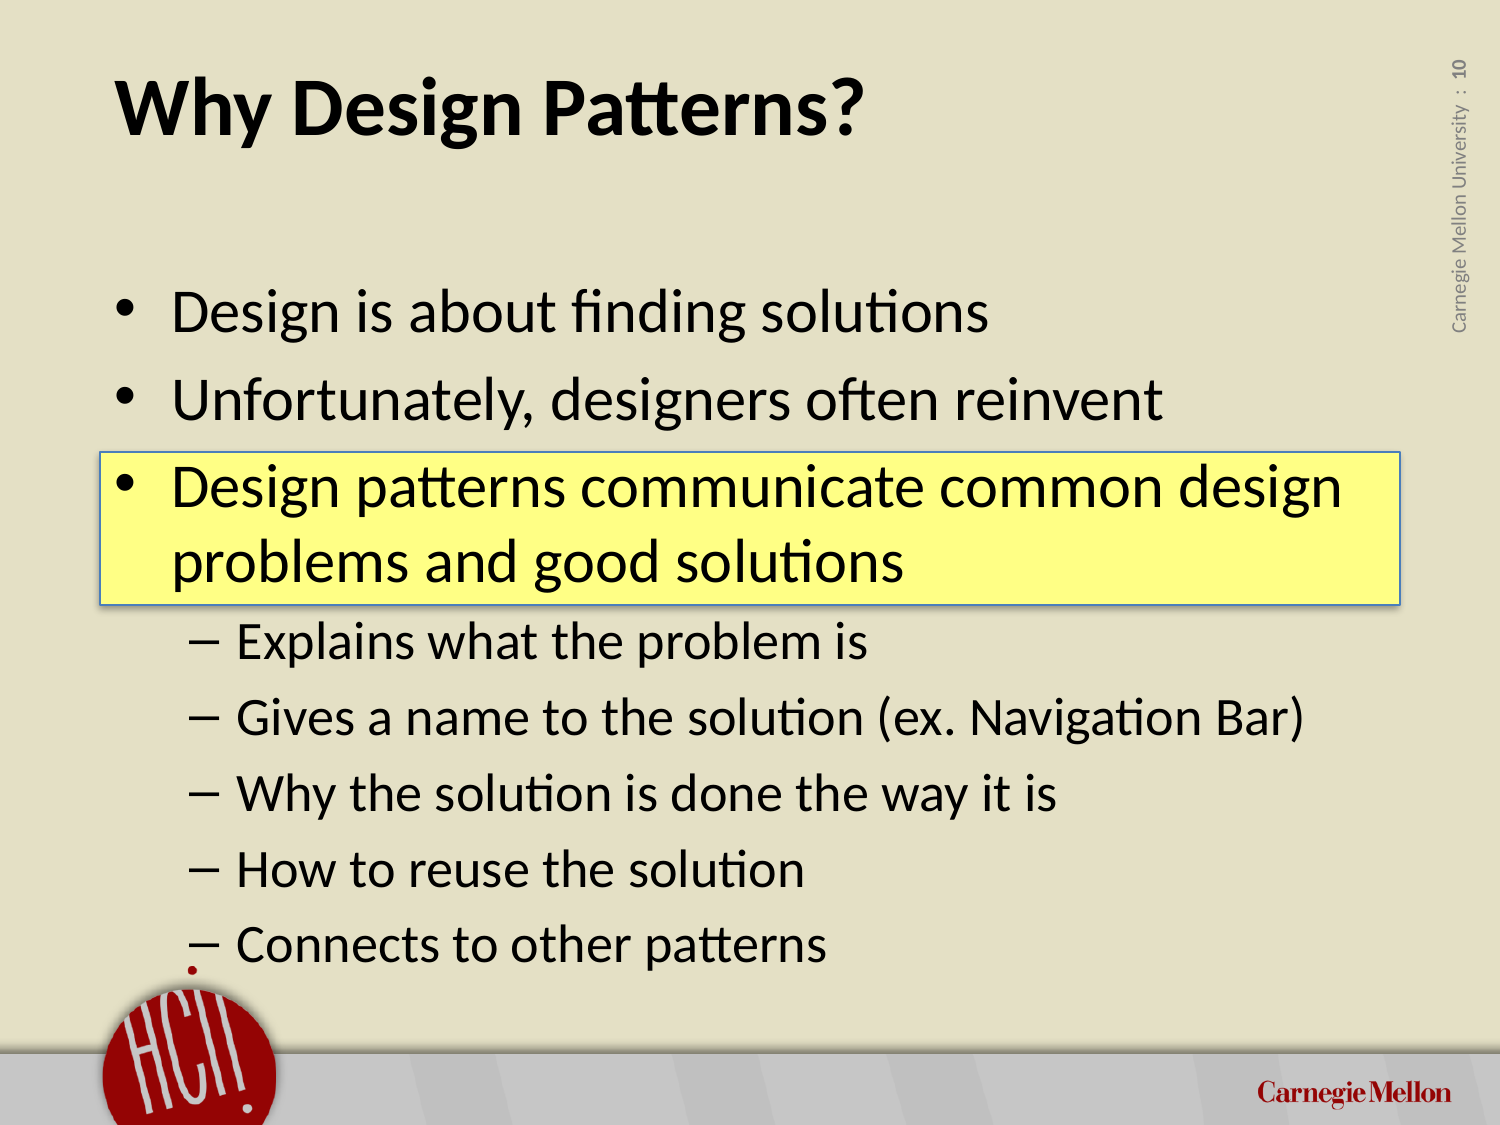

Why Design Patterns?
Design is about finding solutions
Unfortunately, designers often reinvent
Design patterns communicate common design problems and good solutions
Explains what the problem is
Gives a name to the solution (ex. Navigation Bar)
Why the solution is done the way it is
How to reuse the solution
Connects to other patterns